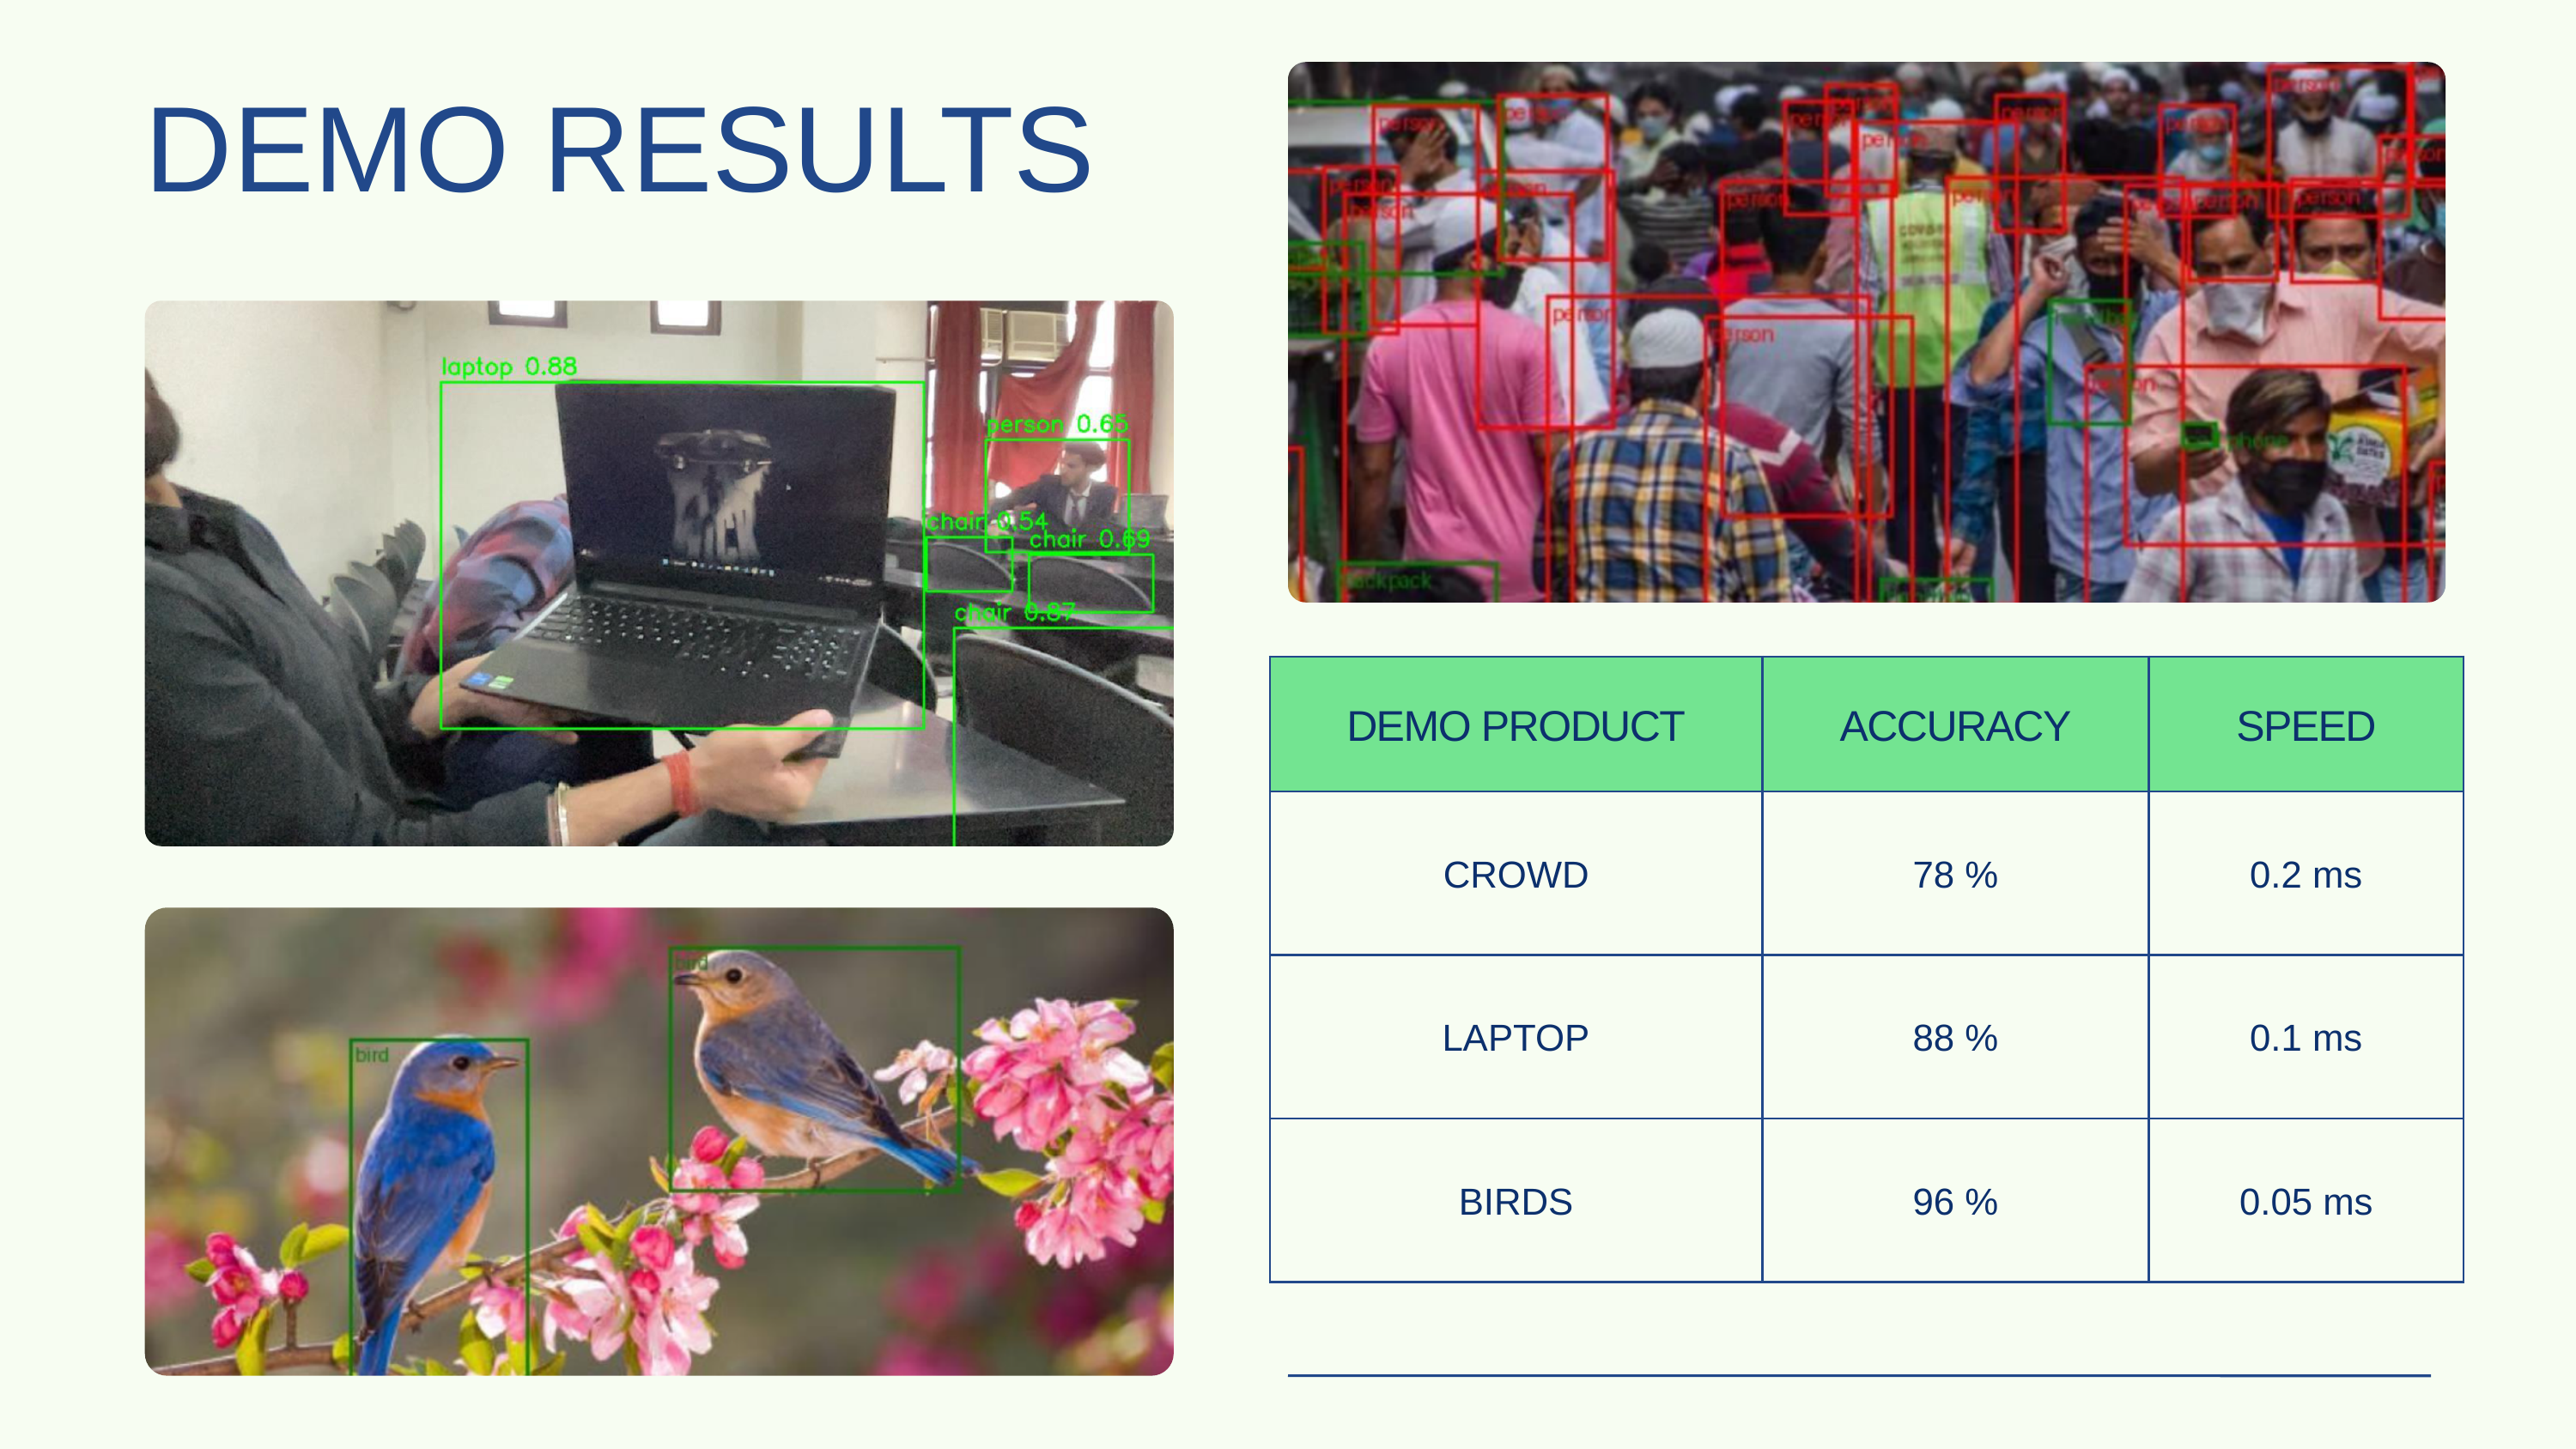

DEMO RESULTS

| DEMO PRODUCT | ACCURACY | SPEED |
| --- | --- | --- |
| CROWD | 78 % | 0.2 ms |
| LAPTOP | 88 % | 0.1 ms |
| BIRDS | 96 % | 0.05 ms |